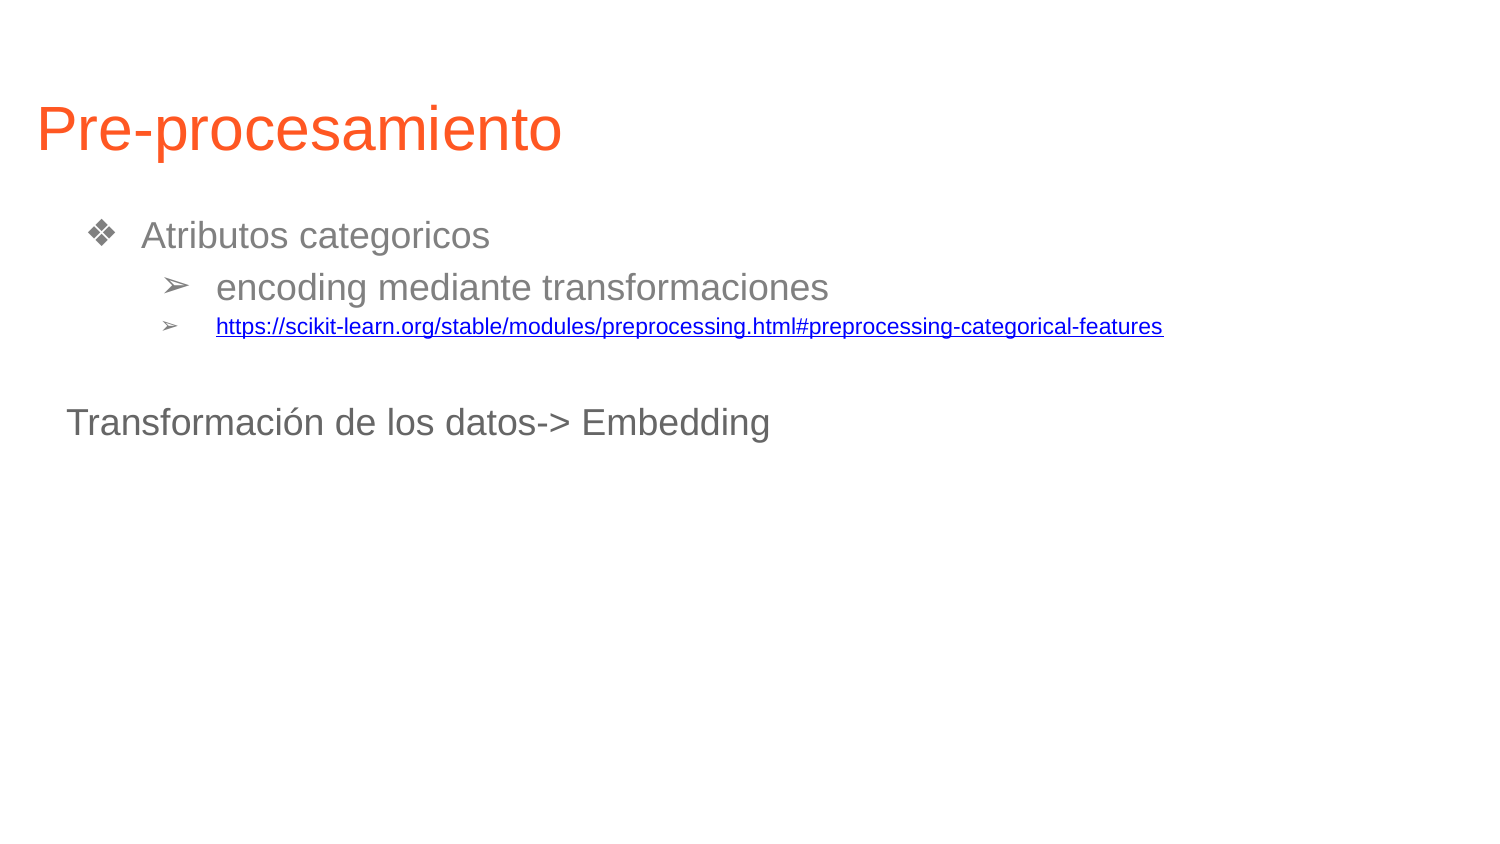

Pre-procesamiento
Atributos categoricos
encoding mediante transformaciones
https://scikit-learn.org/stable/modules/preprocessing.html#preprocessing-categorical-features

Transformación de los datos-> Embedding